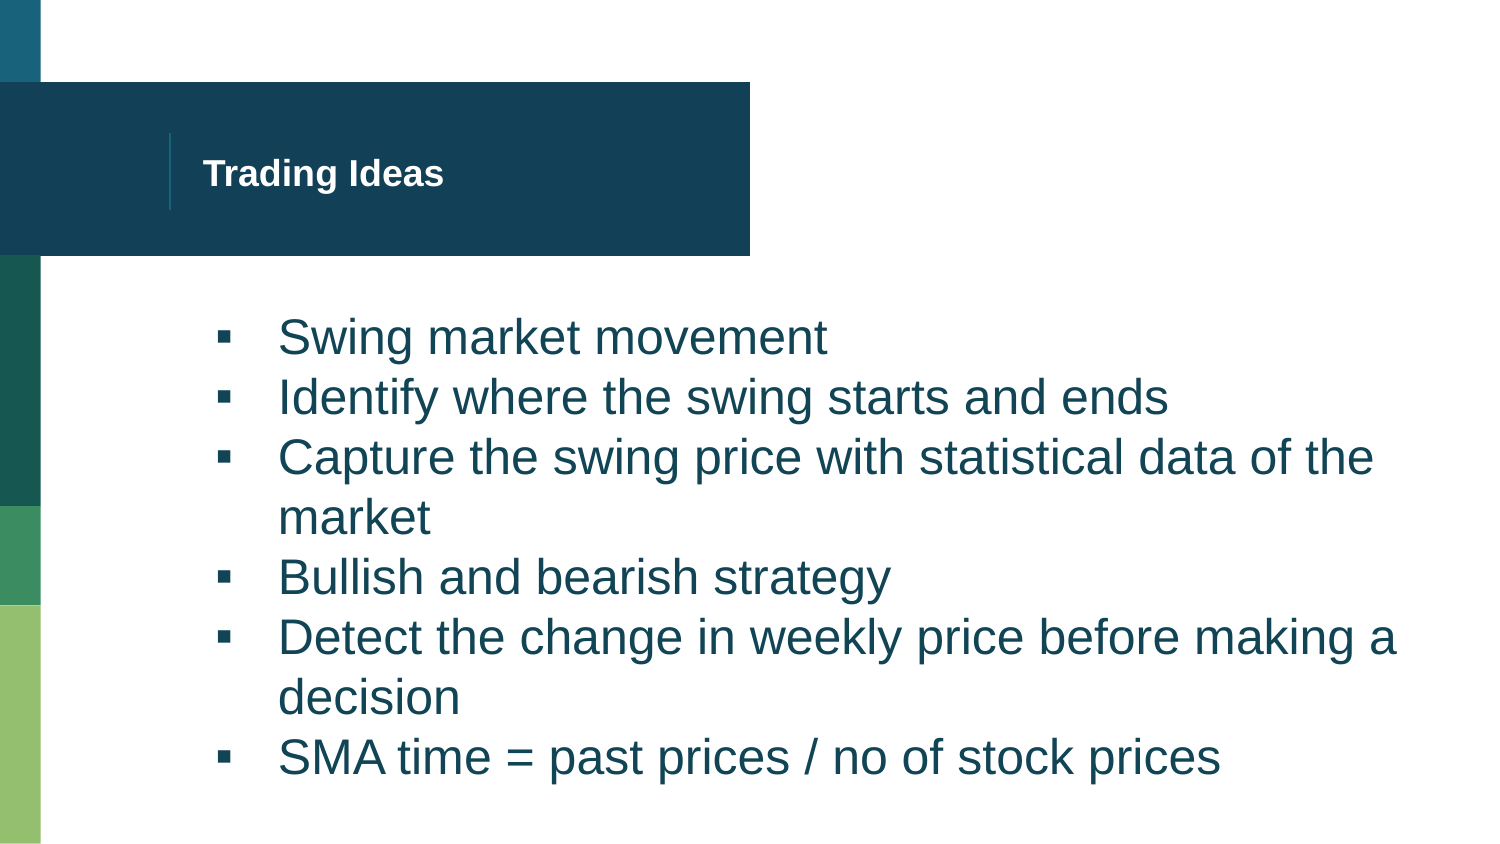

# Trading Ideas
Swing market movement
Identify where the swing starts and ends
Capture the swing price with statistical data of the market
Bullish and bearish strategy
Detect the change in weekly price before making a decision
SMA time = past prices / no of stock prices